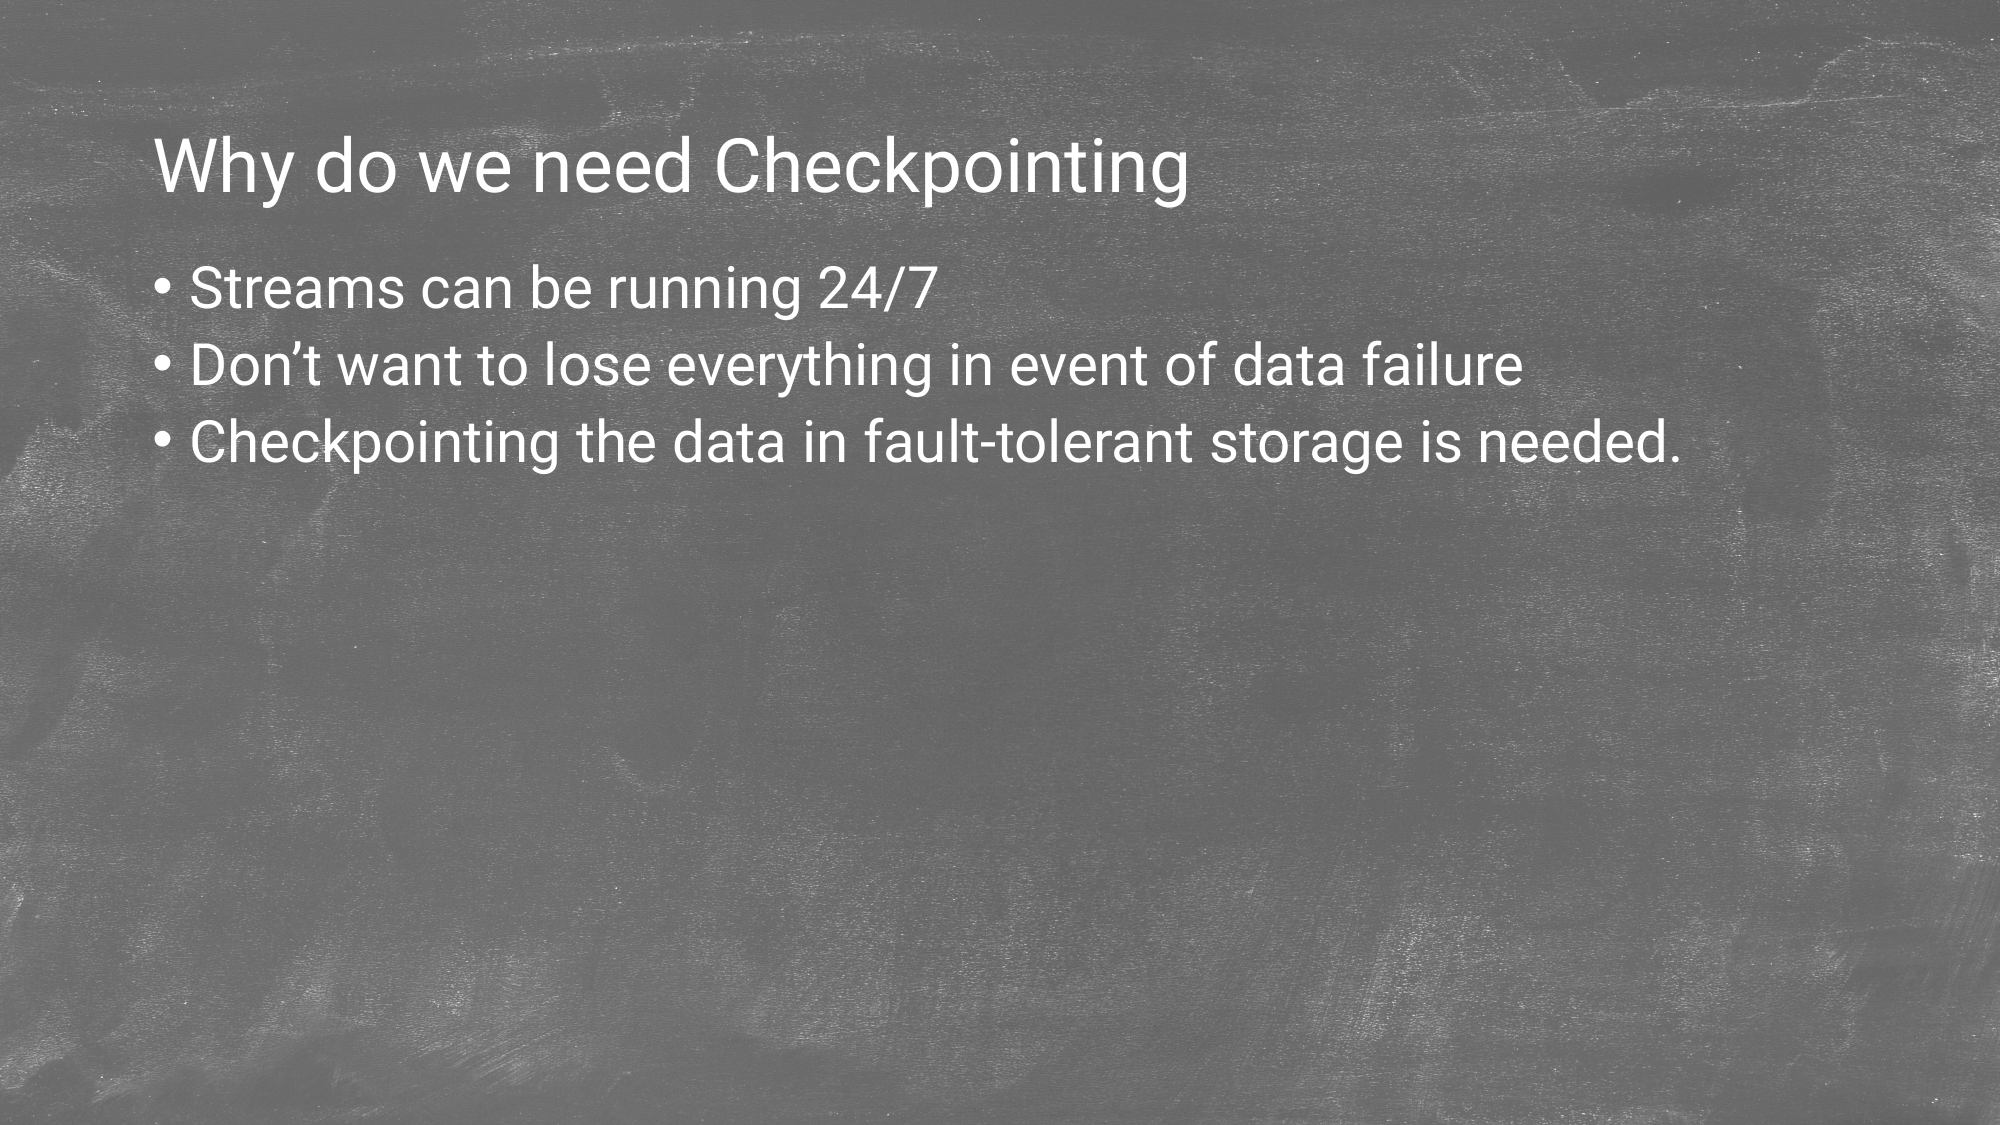

# Why do we need Checkpointing
Streams can be running 24/7
Don’t want to lose everything in event of data failure
Checkpointing the data in fault-tolerant storage is needed.